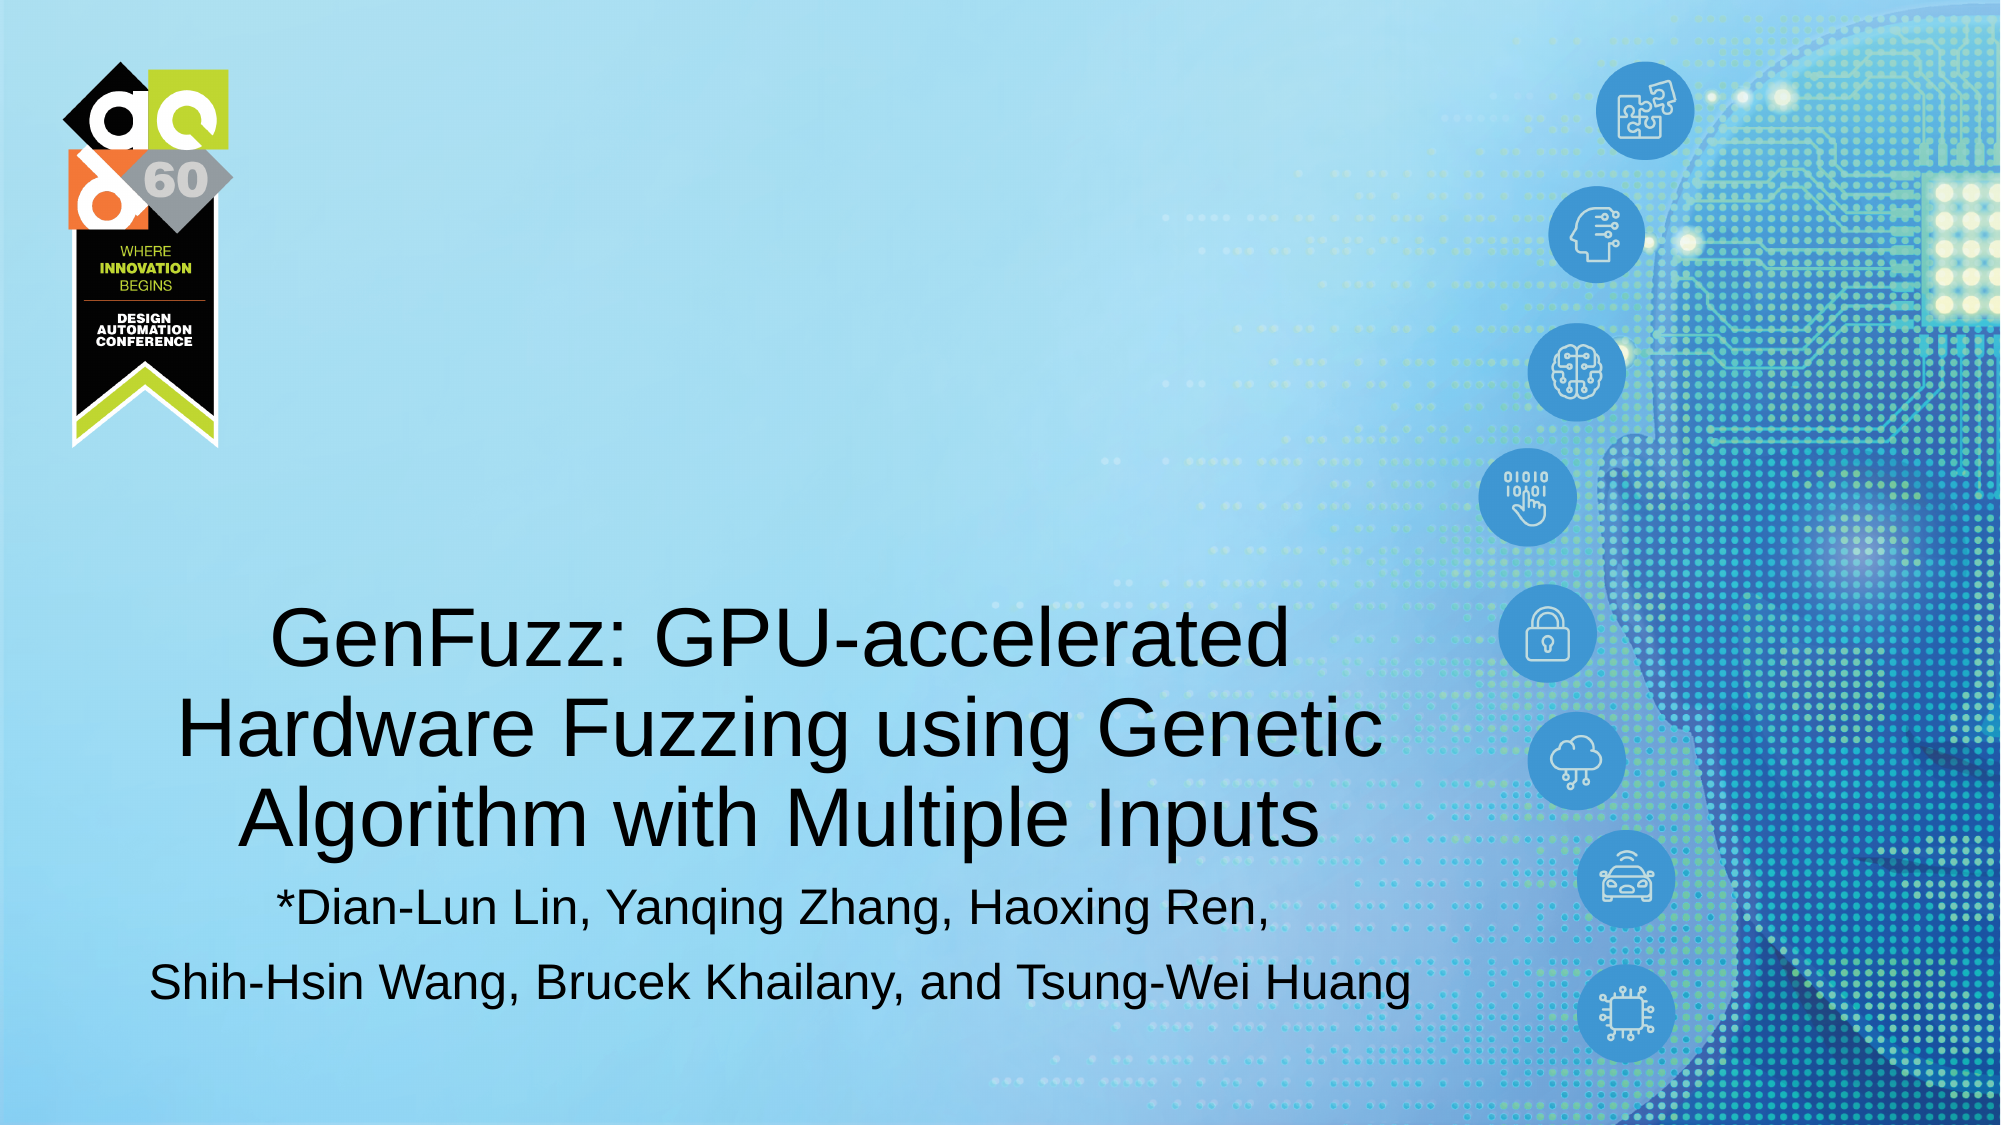

# GenFuzz: GPU-accelerated Hardware Fuzzing using Genetic Algorithm with Multiple Inputs

*Dian-Lun Lin, Yanqing Zhang, Haoxing Ren,
Shih-Hsin Wang, Brucek Khailany, and Tsung-Wei Huang